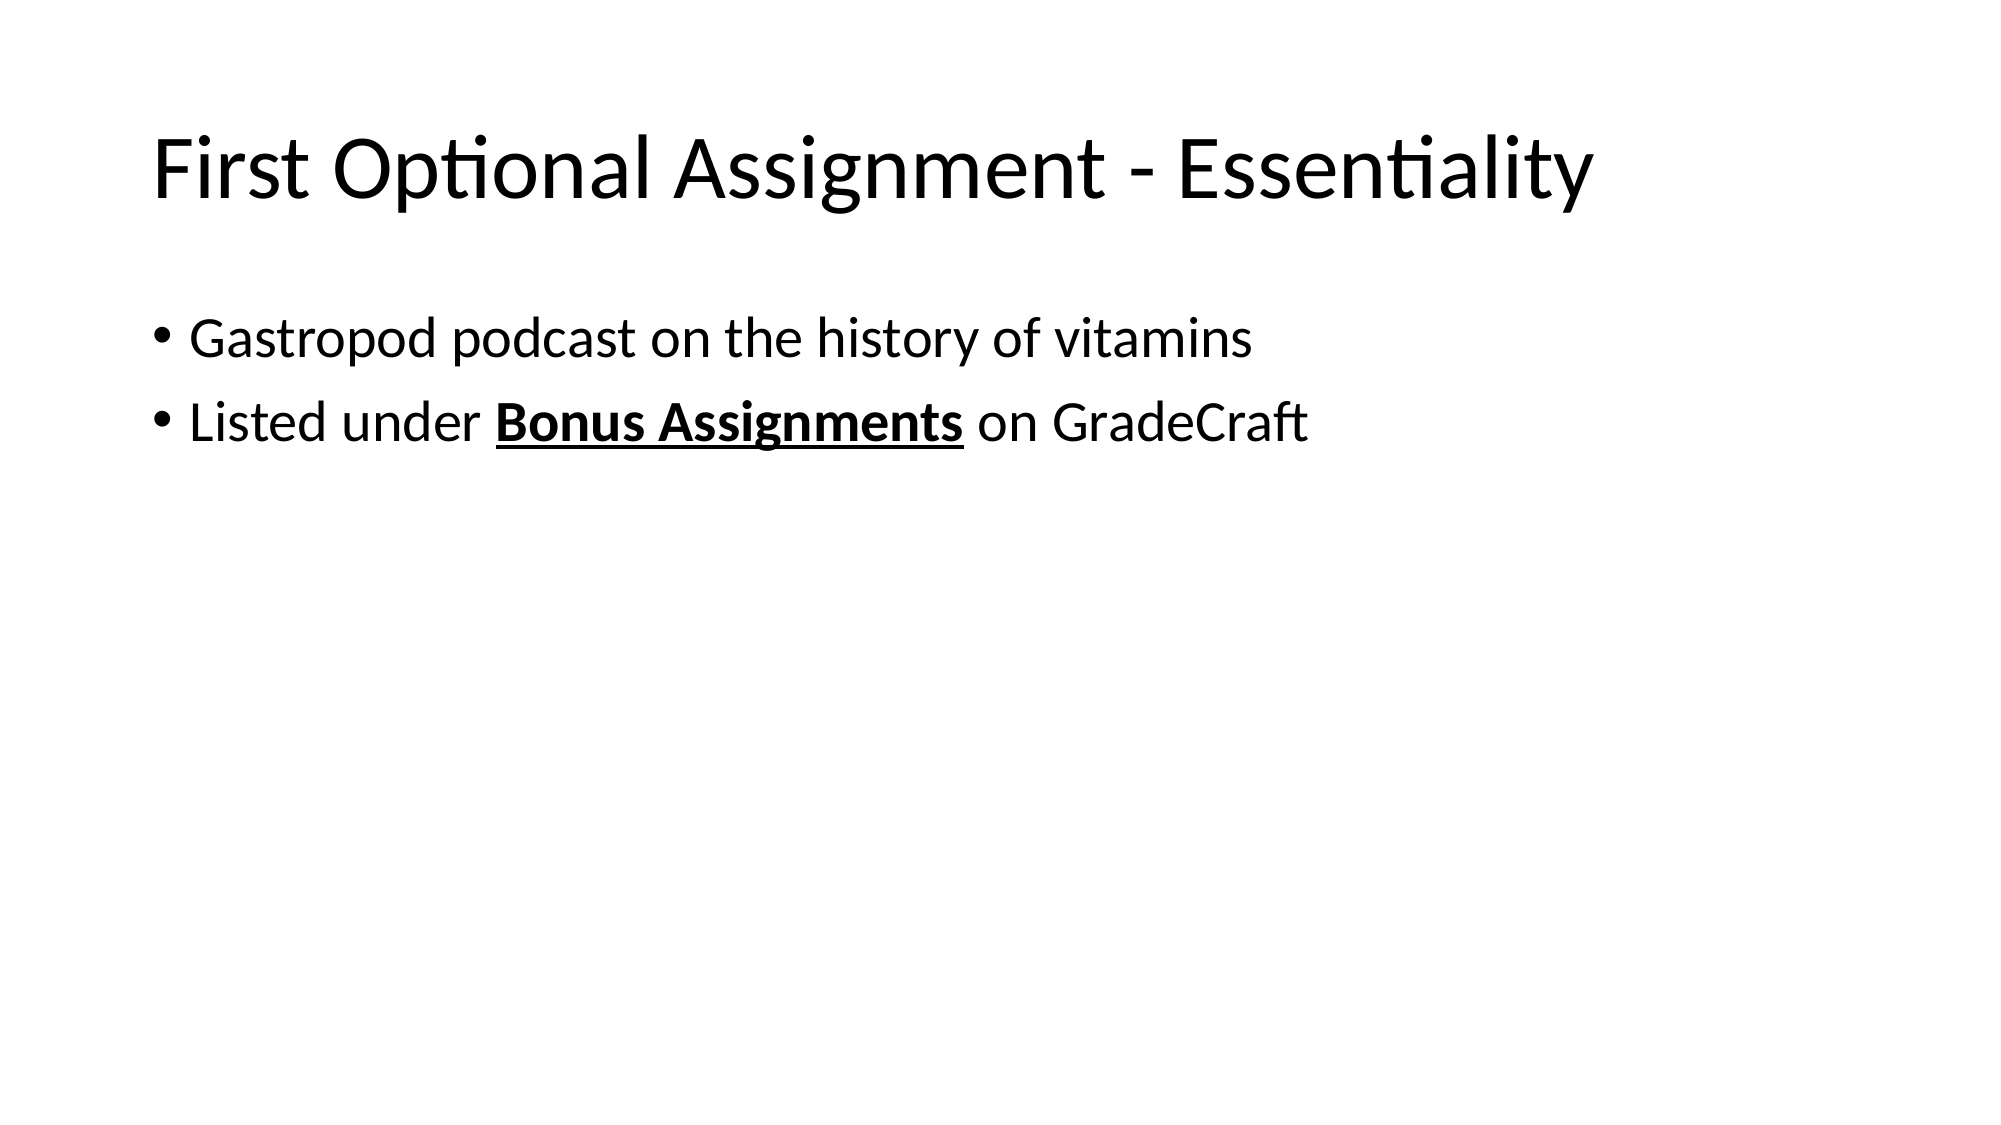

# First Optional Assignment - Essentiality
Gastropod podcast on the history of vitamins
Listed under Bonus Assignments on GradeCraft